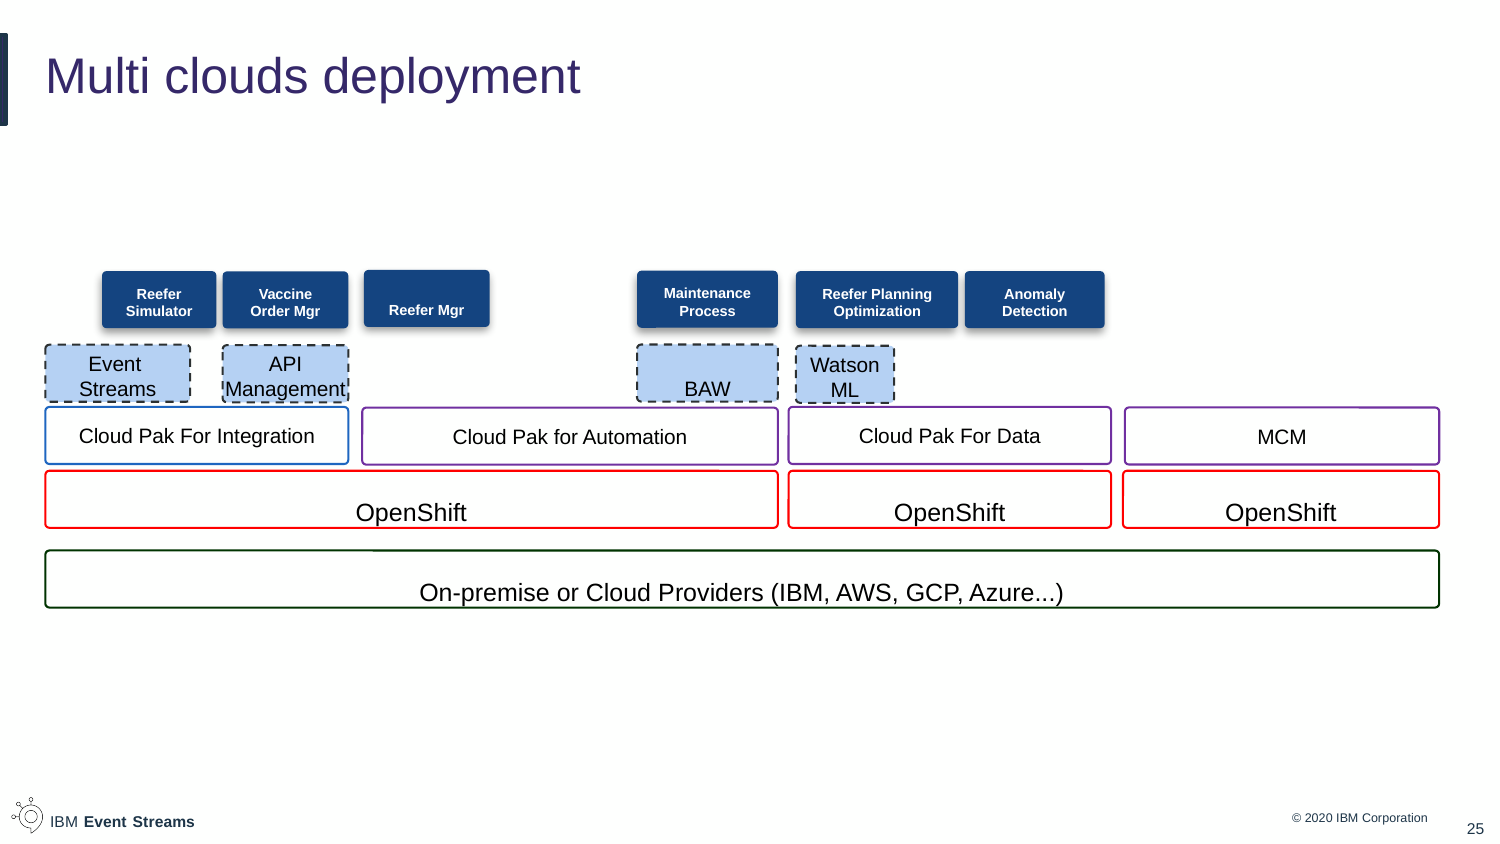

# Multi clouds deployment
Reefer Mgr
Maintenance Process
Reefer
Simulator
Reefer Planning Optimization
Anomaly Detection
Vaccine Order Mgr
BAW
Event
Streams
API Management
Watson ML
Cloud Pak For Integration
Cloud Pak For Data
MCM
Cloud Pak for Automation
OpenShift
OpenShift
OpenShift
On-premise or Cloud Providers (IBM, AWS, GCP, Azure...)
25